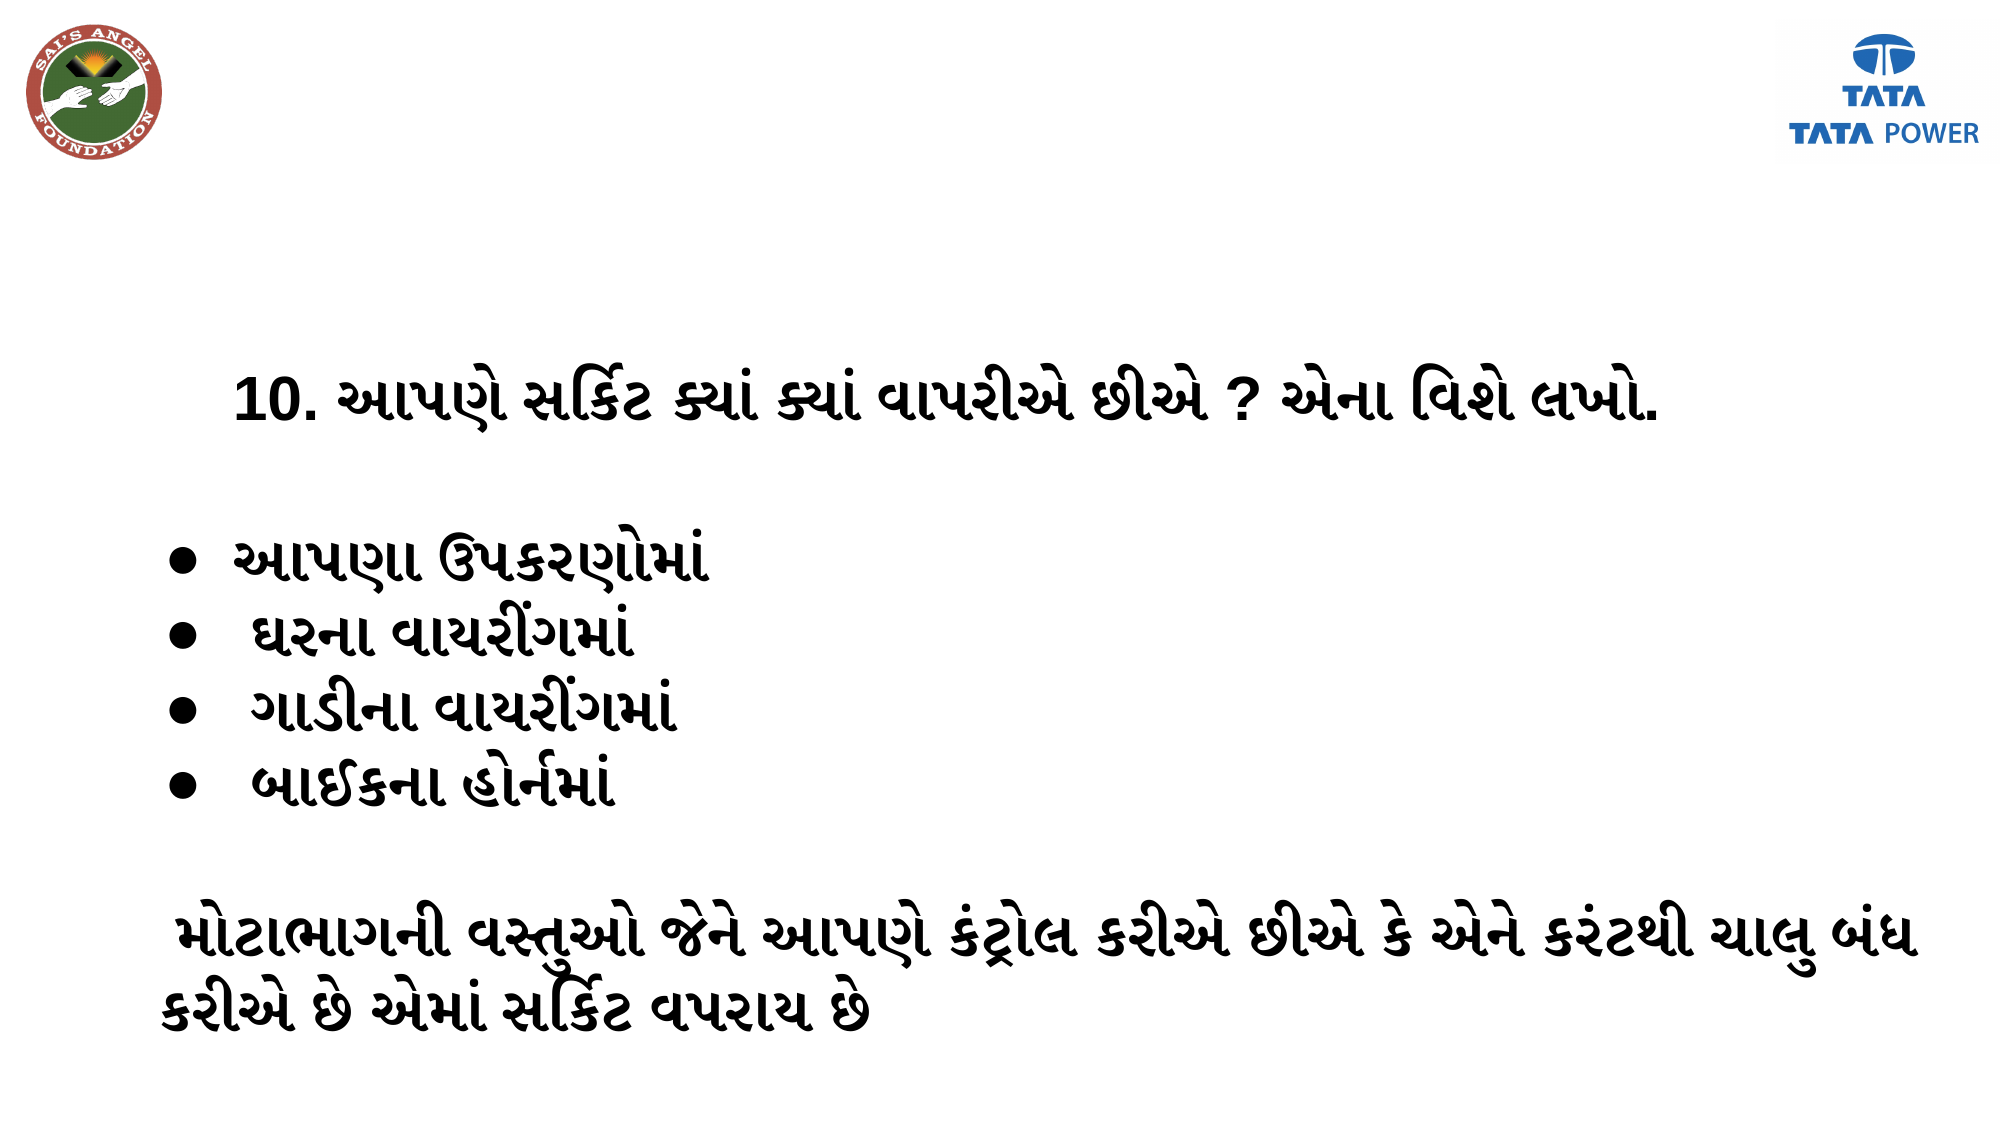

10. આપણે સર્કિટ ક્યાં ક્યાં વાપરીએ છીએ ? એના વિશે લખો.

આપણા ઉપકરણોમાં
 ઘરના વાયરીંગમાં
 ગાડીના વાયરીંગમાં
 બાઈકના હોર્નમાં
 મોટાભાગની વસ્તુઓ જેને આપણે કંટ્રોલ કરીએ છીએ કે એને કરંટથી ચાલુ બંધ કરીએ છે એમાં સર્કિટ વપરાય છે